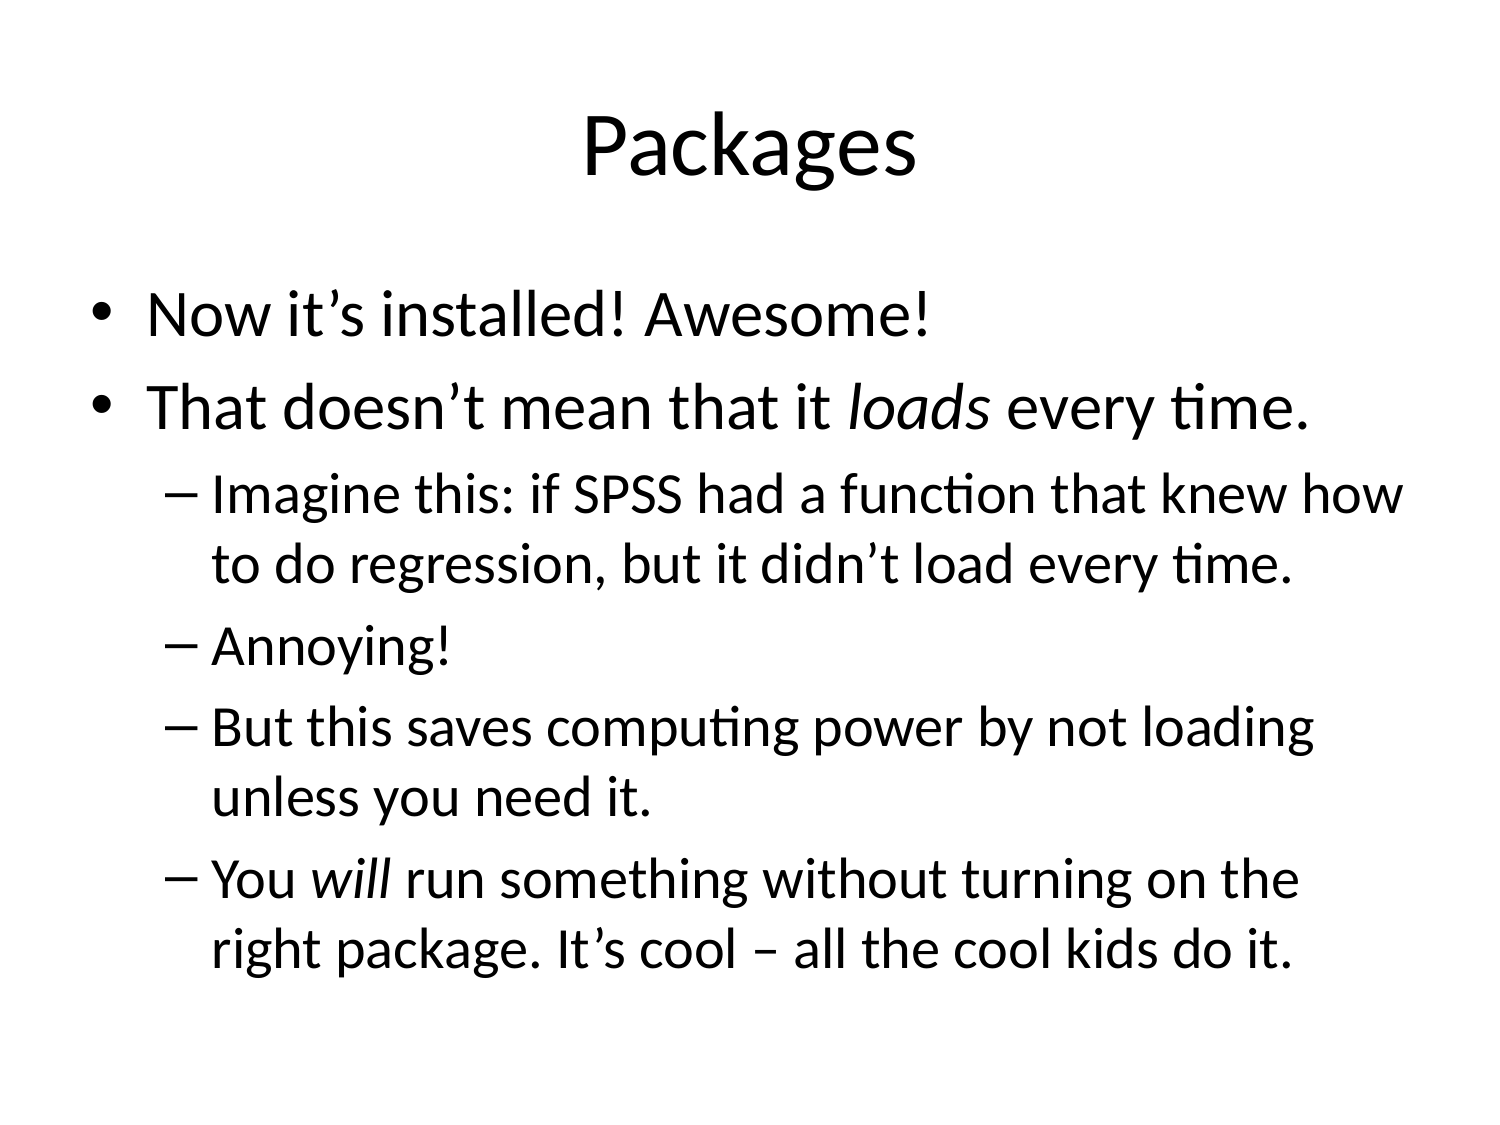

# Packages
Now it’s installed! Awesome!
That doesn’t mean that it loads every time.
Imagine this: if SPSS had a function that knew how to do regression, but it didn’t load every time.
Annoying!
But this saves computing power by not loading unless you need it.
You will run something without turning on the right package. It’s cool – all the cool kids do it.